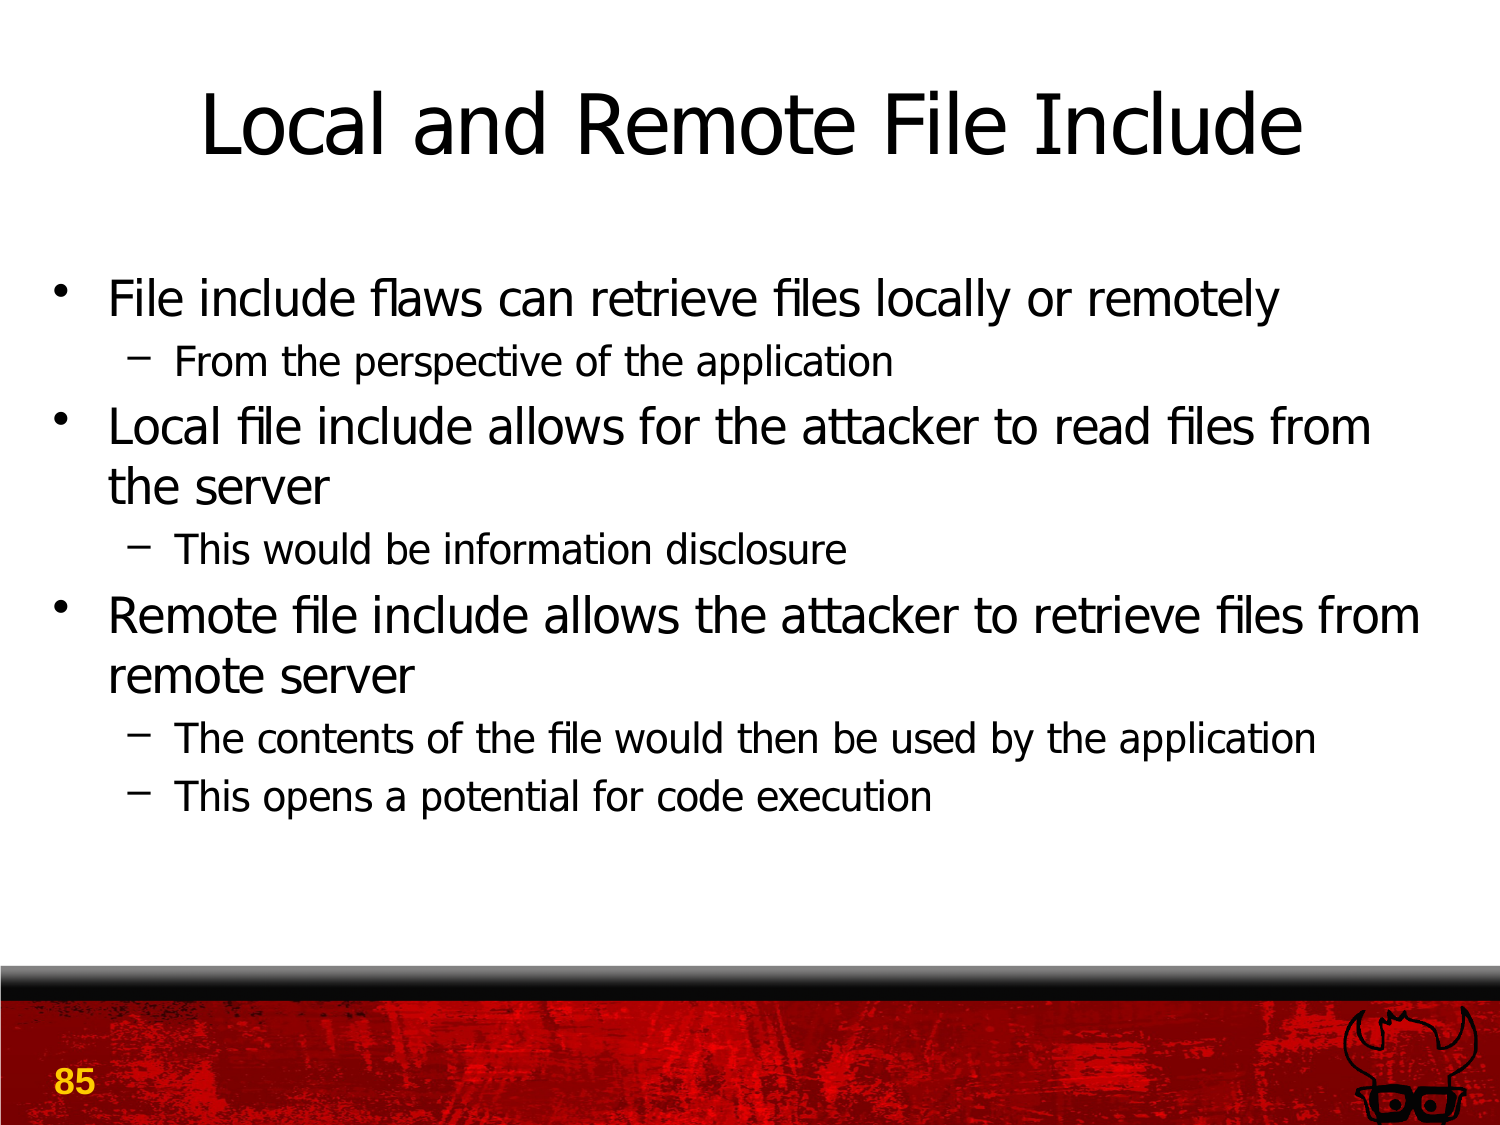

# Local and Remote File Include
File include flaws can retrieve files locally or remotely
From the perspective of the application
Local file include allows for the attacker to read files from the server
This would be information disclosure
Remote file include allows the attacker to retrieve files from remote server
The contents of the file would then be used by the application
This opens a potential for code execution